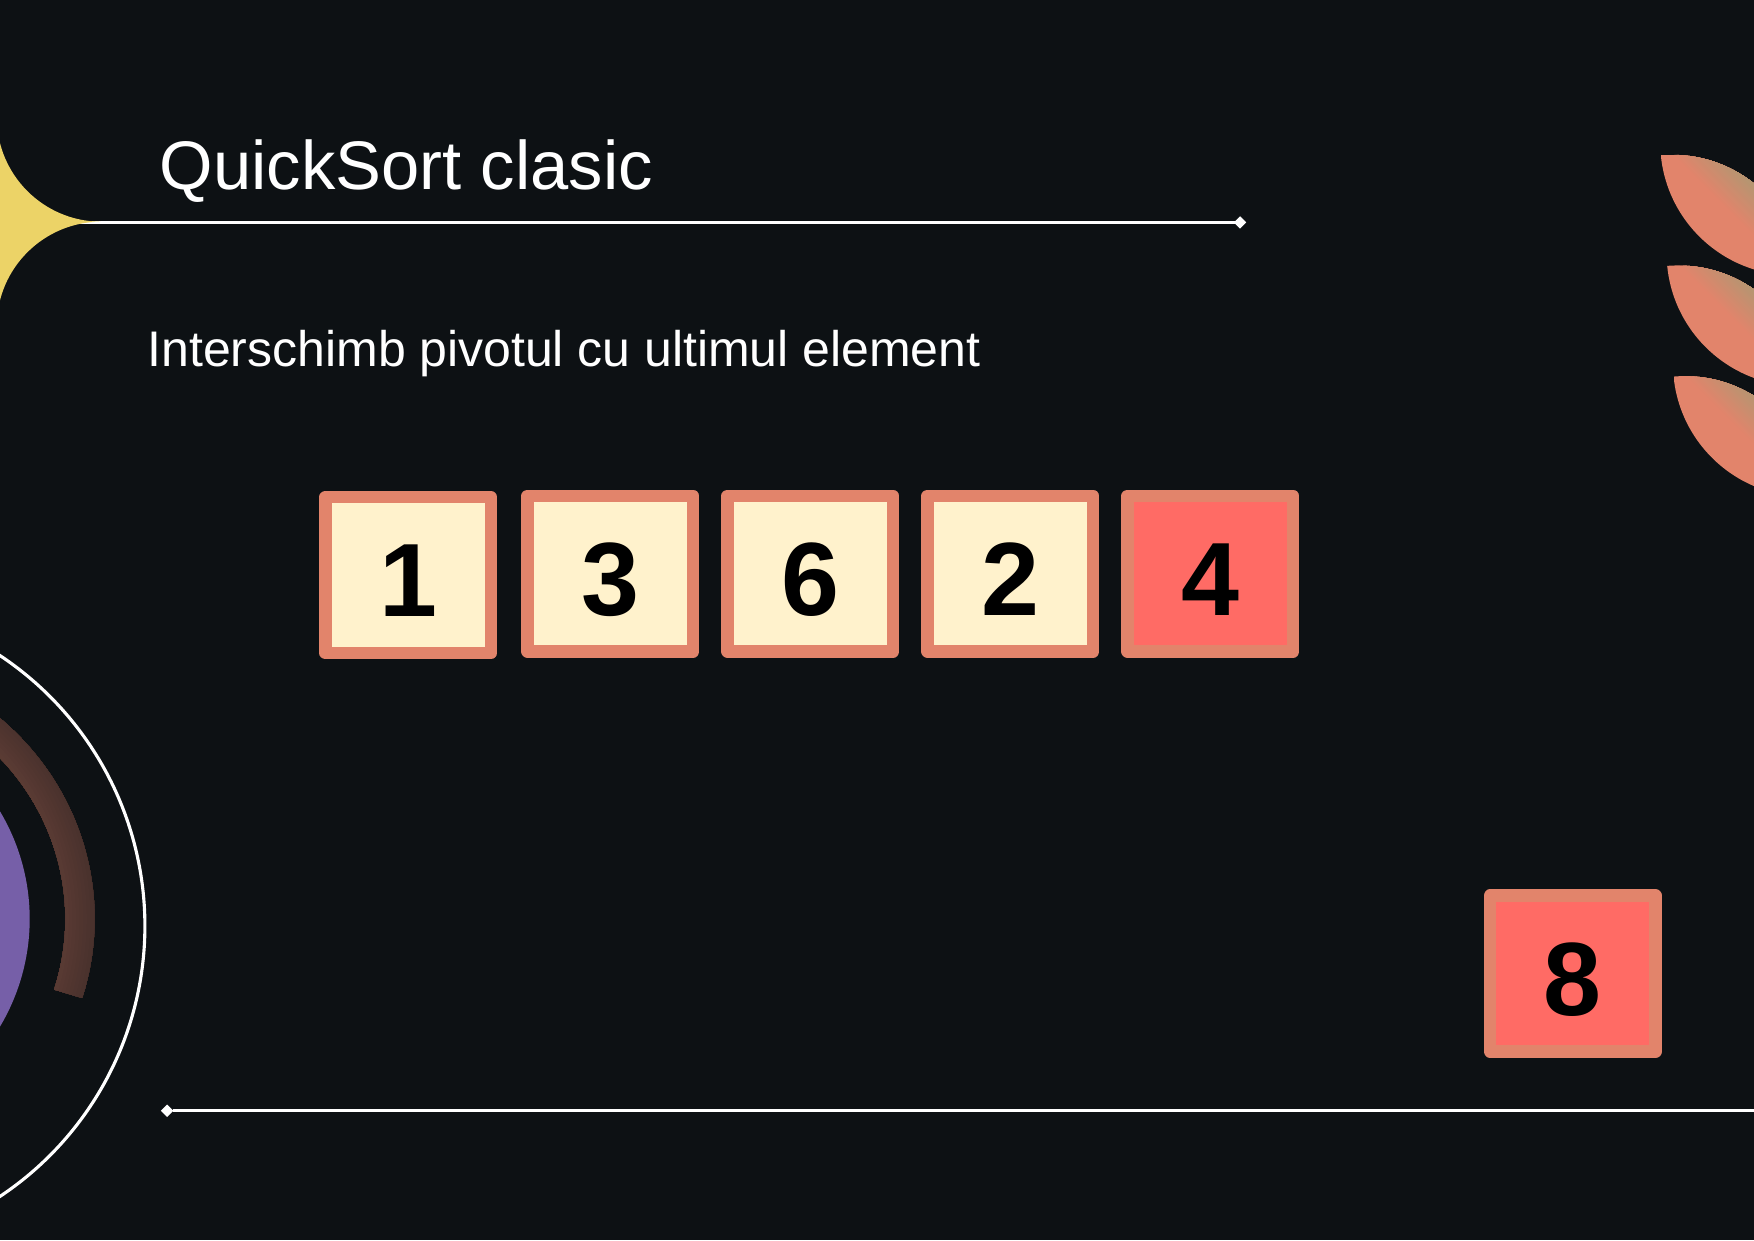

# QuickSort clasic
Interschimb pivotul cu ultimul element
3
6
2
4
1
8